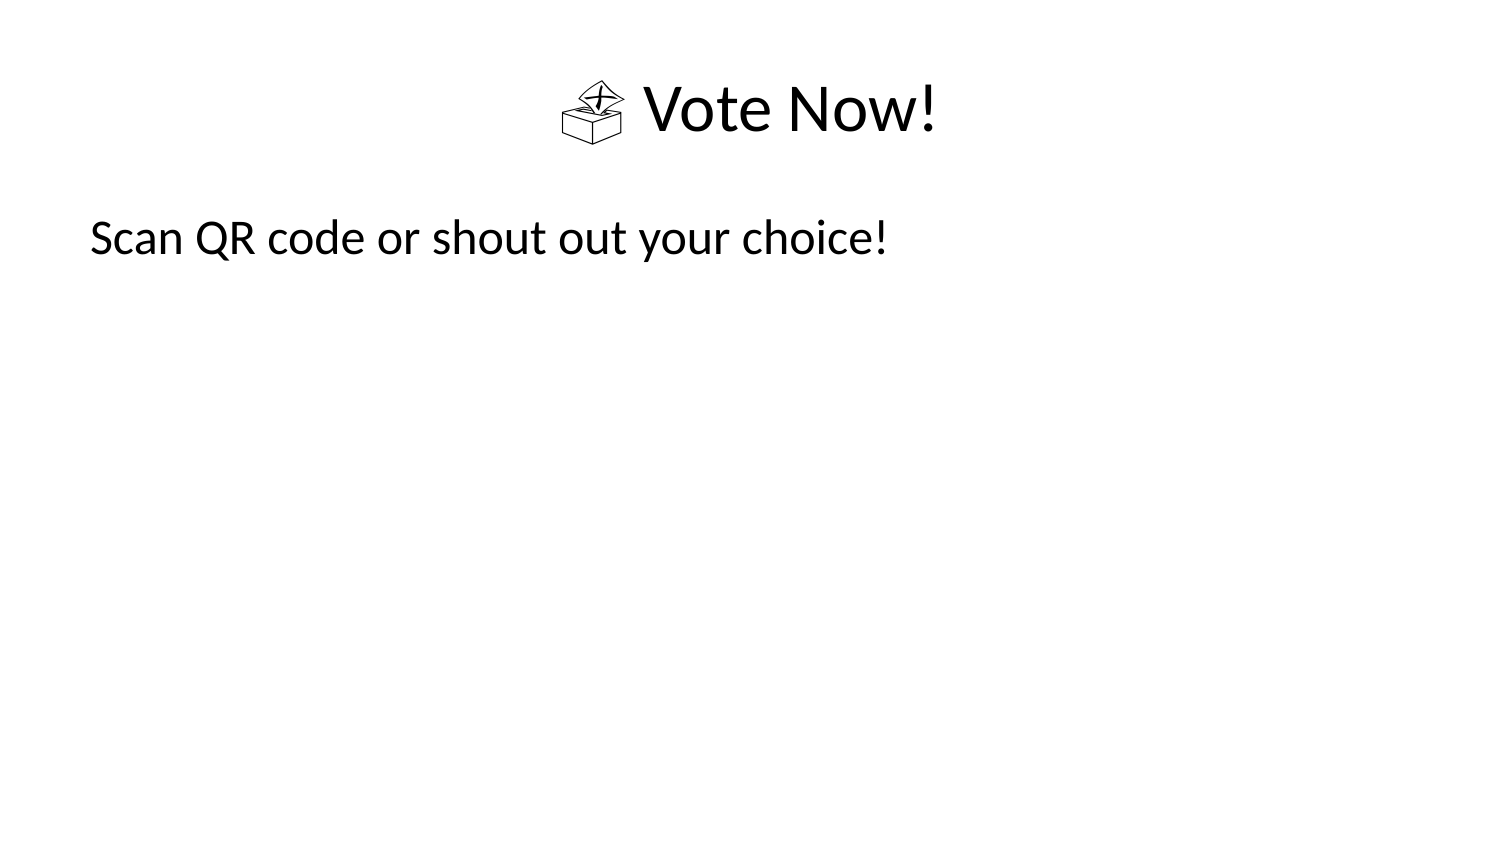

# 🗳️ Vote Now!
Scan QR code or shout out your choice!